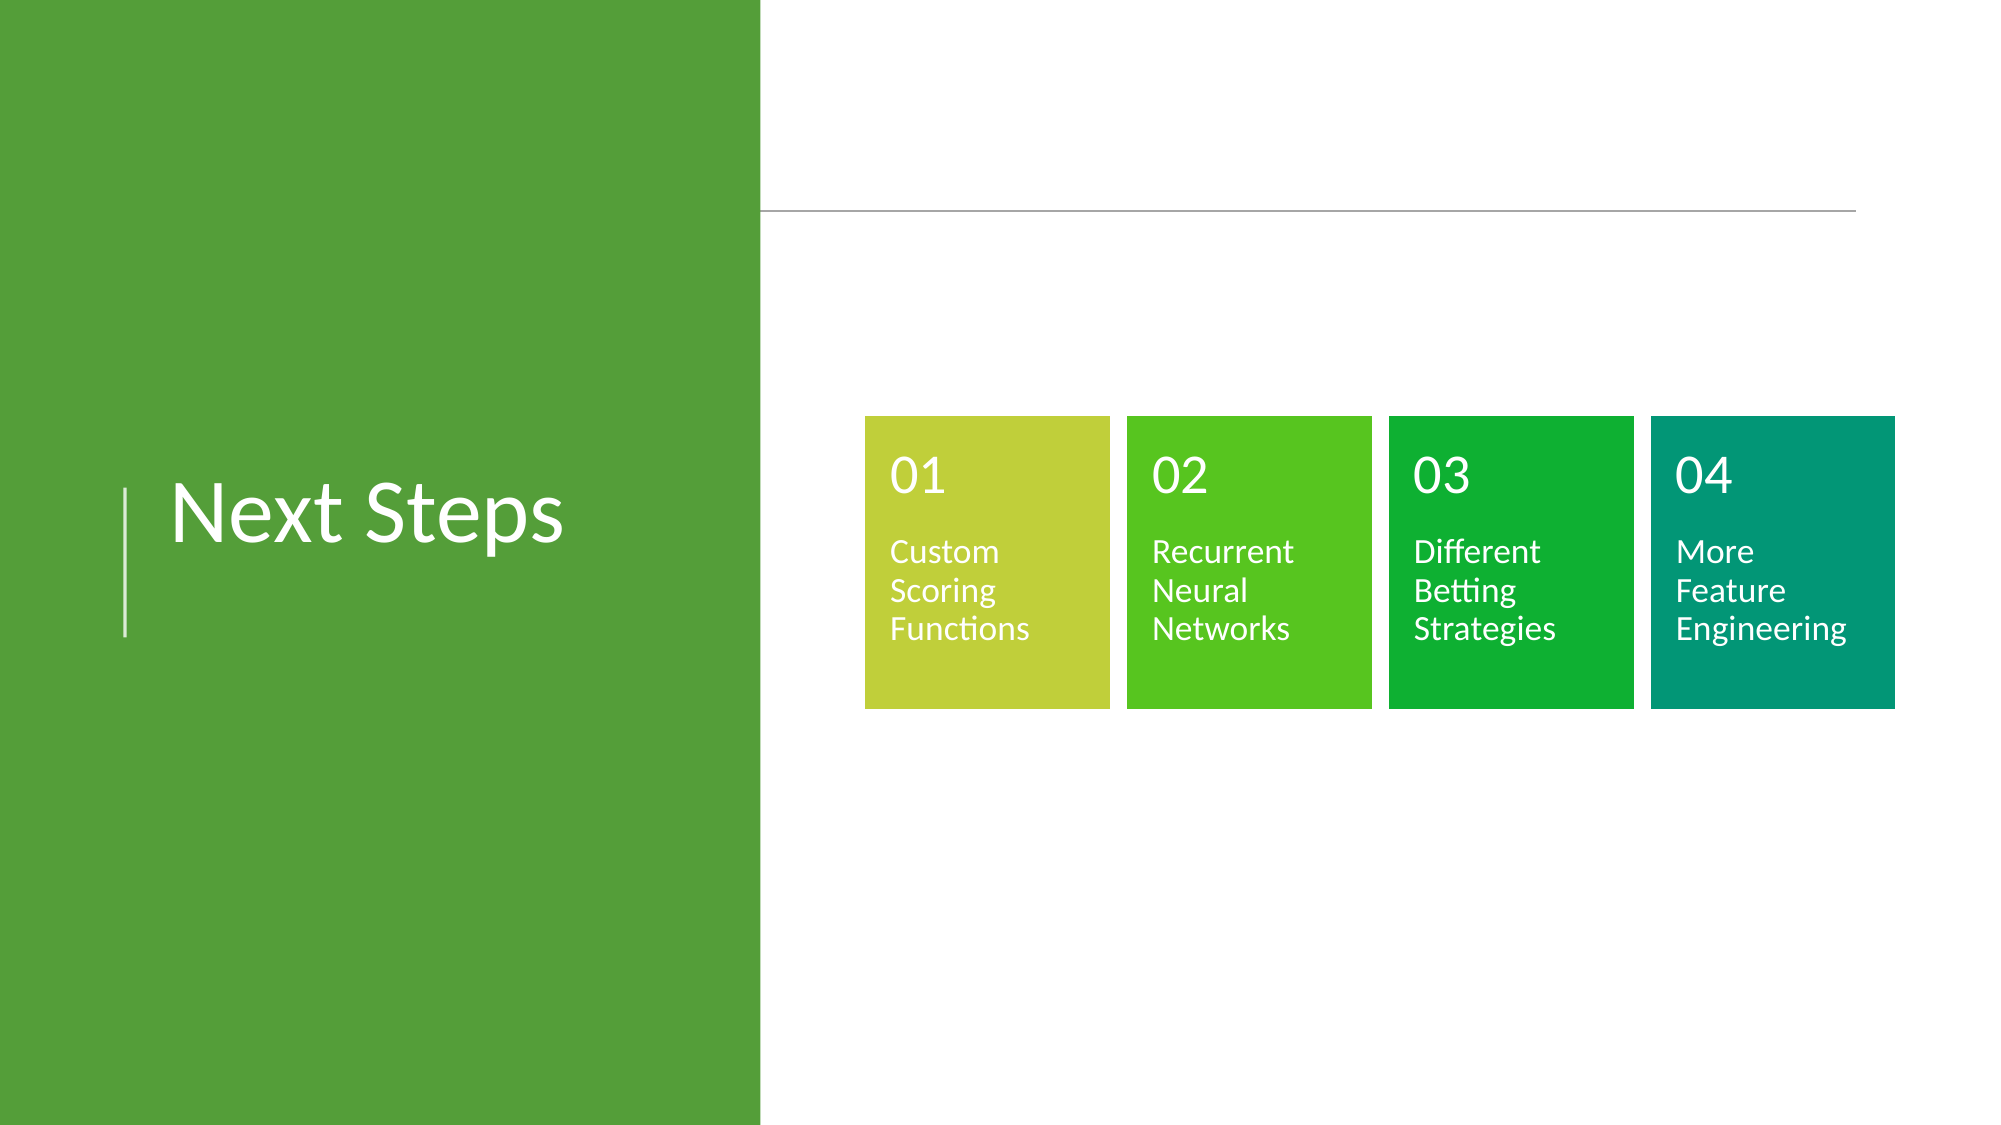

Custom Scoring Functions
01
Recurrent Neural Networks
02
Different Betting Strategies
03
More Feature Engineering
04
# Next Steps